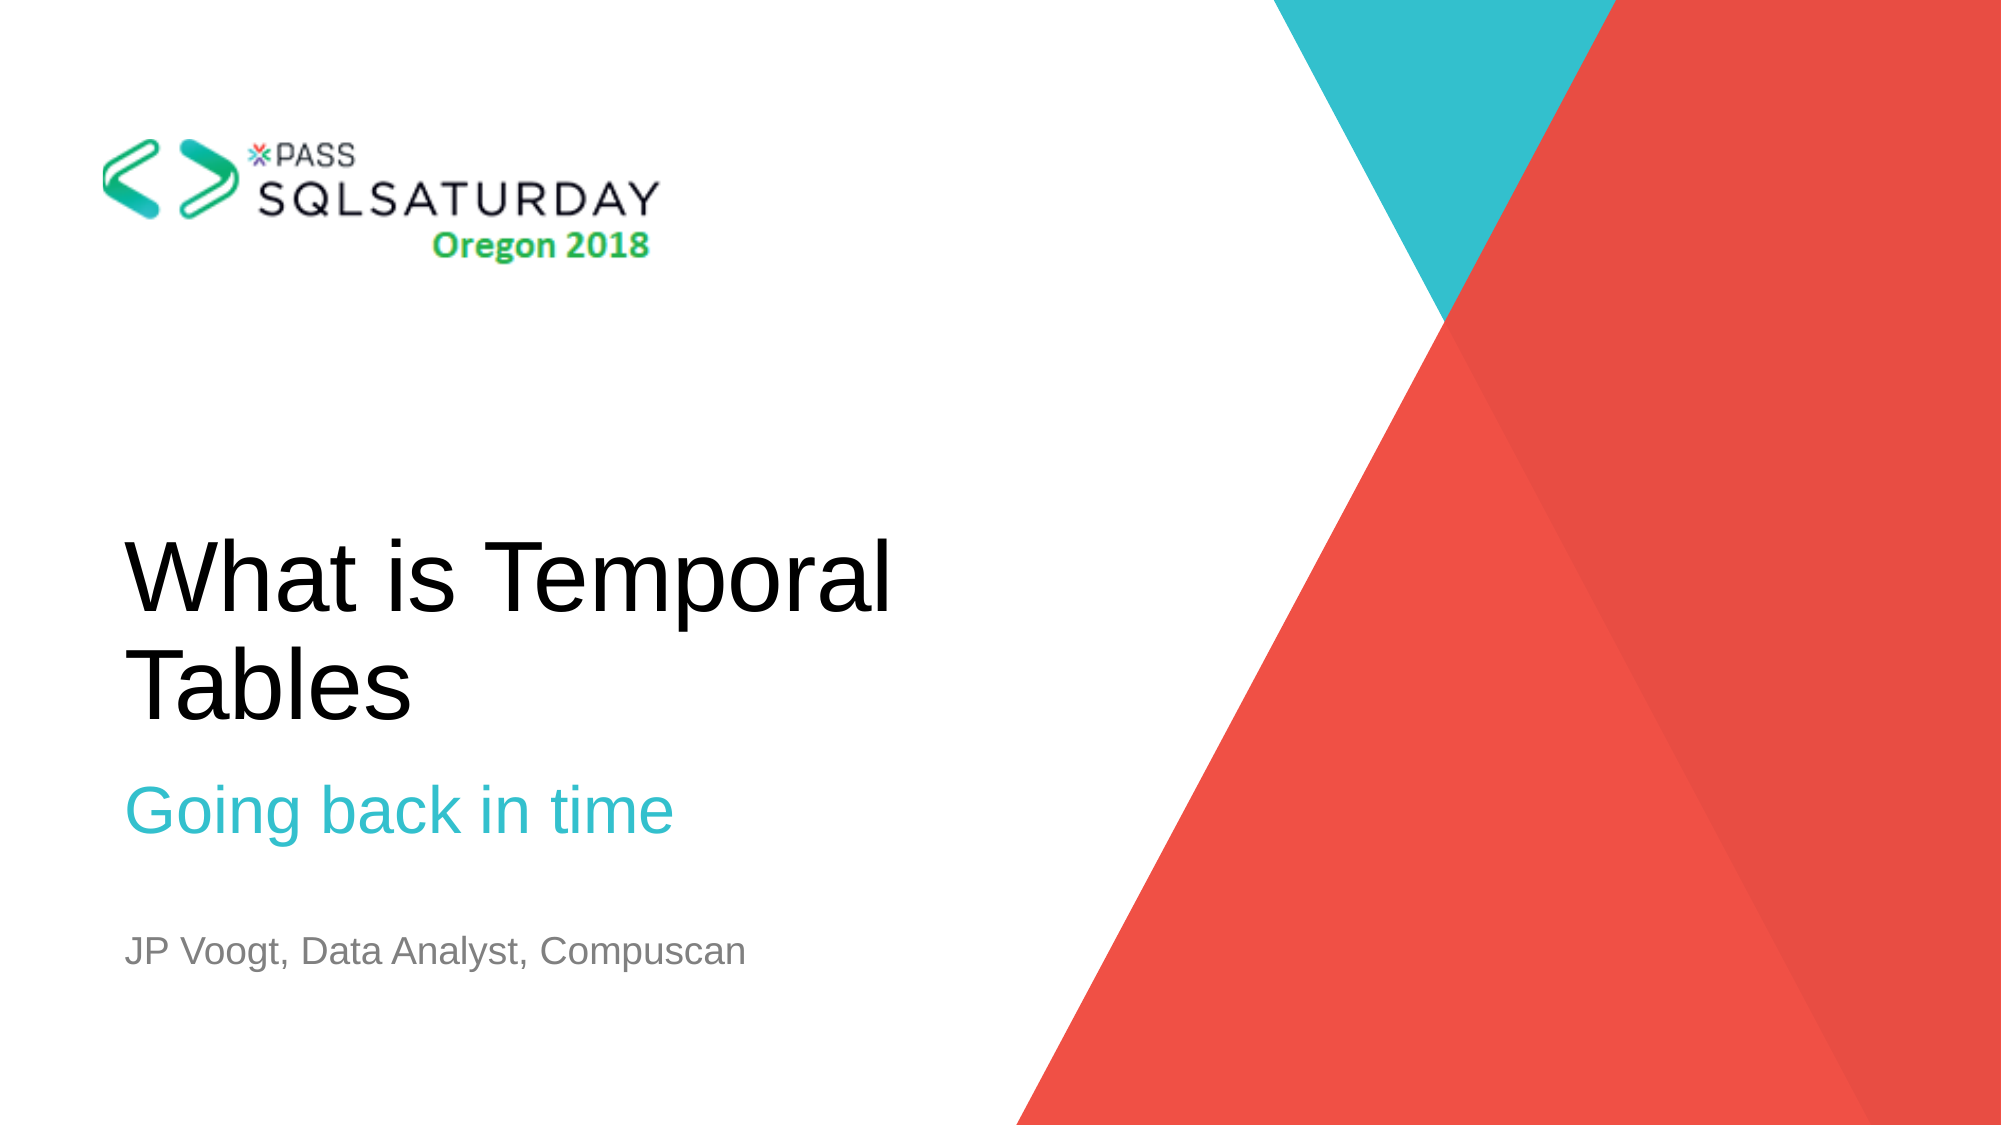

What is Temporal Tables
Going back in time
JP Voogt, Data Analyst, Compuscan